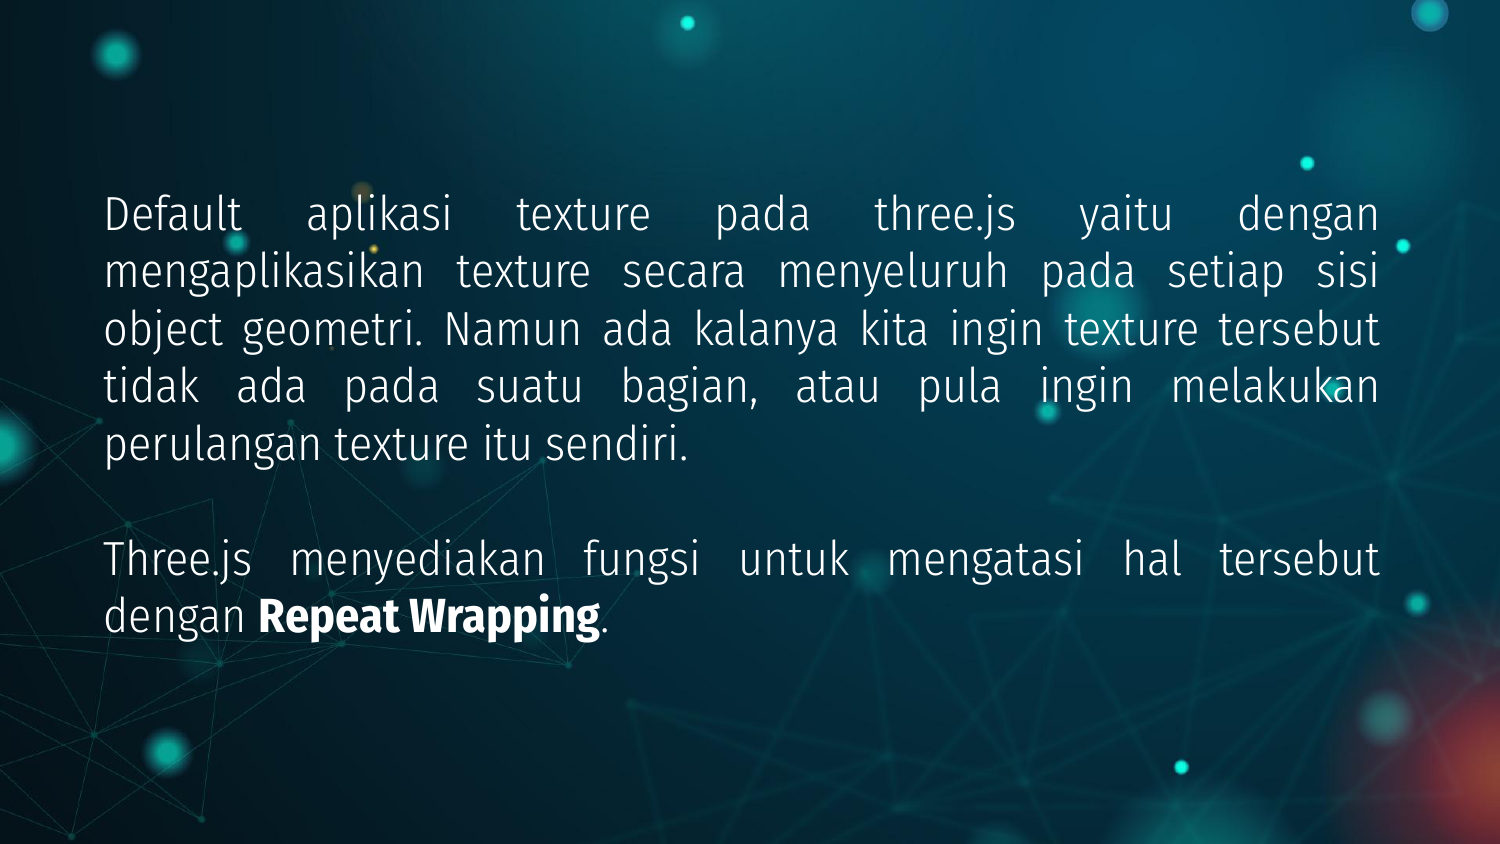

Default aplikasi texture pada three.js yaitu dengan mengaplikasikan texture secara menyeluruh pada setiap sisi object geometri. Namun ada kalanya kita ingin texture tersebut tidak ada pada suatu bagian, atau pula ingin melakukan perulangan texture itu sendiri.

Three.js menyediakan fungsi untuk mengatasi hal tersebut dengan Repeat Wrapping.